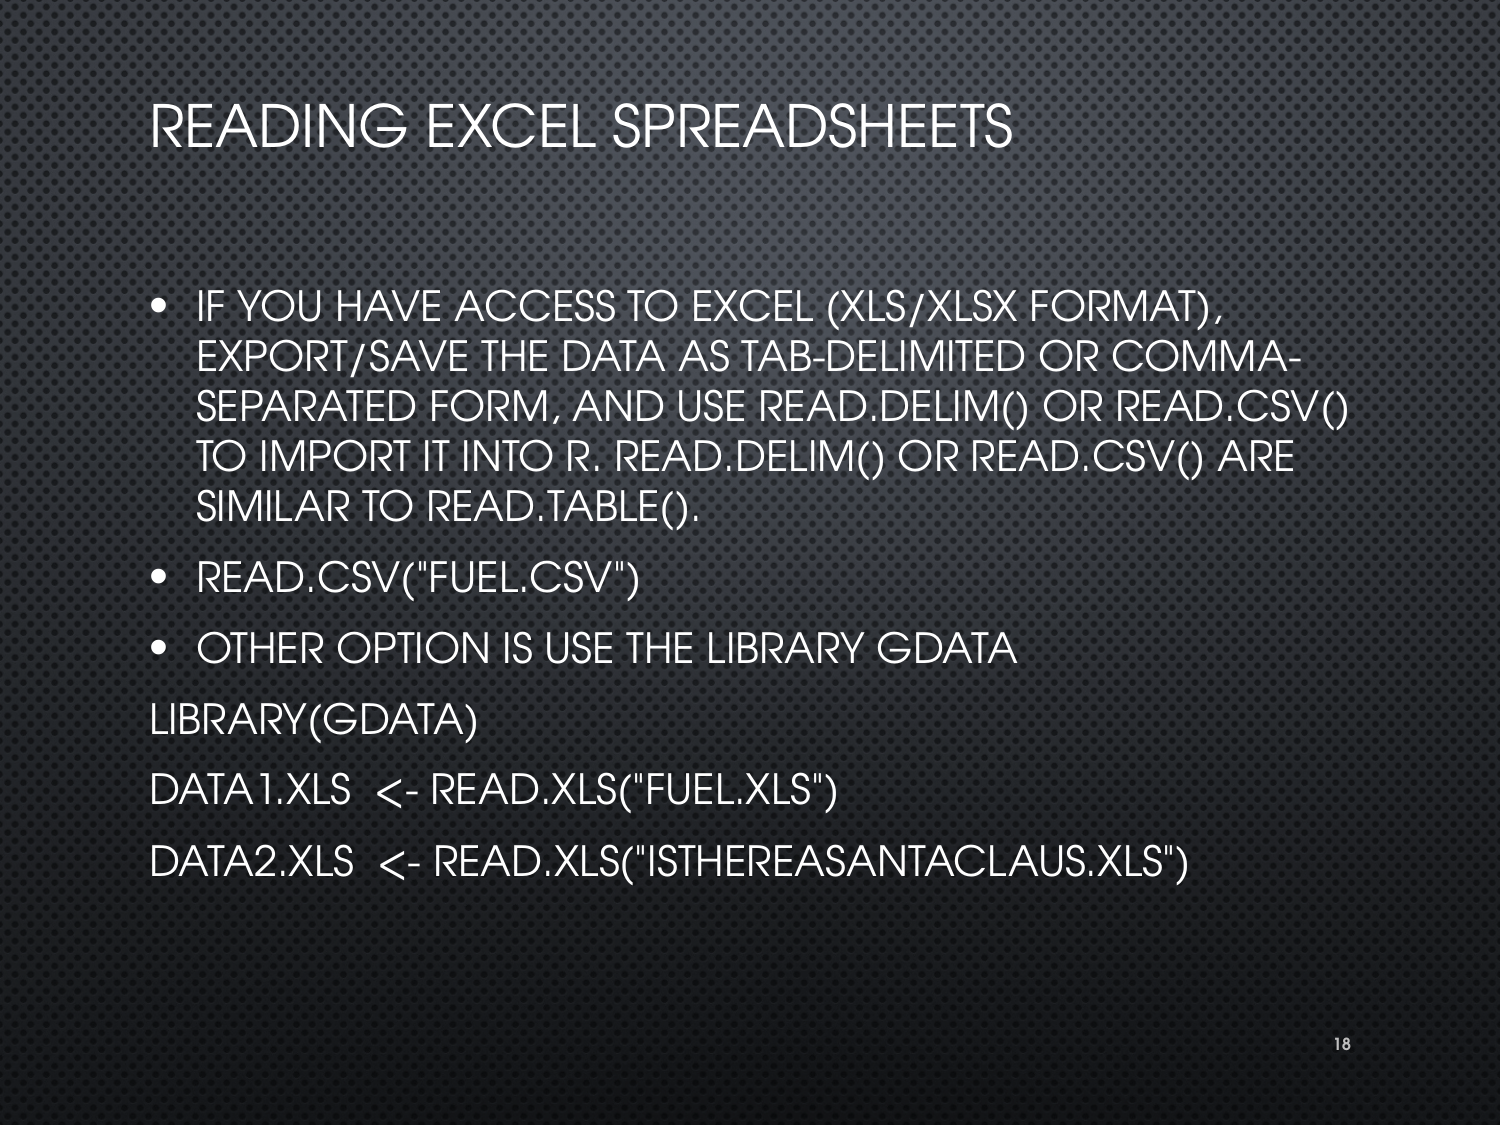

# Reading Excel spreadsheets

If you have access to Excel (xls/xlsx format), export/save the data as tab-delimited or comma-separated form, and use read.delim() or read.csv() to import it into R. read.delim() or read.csv() are similar to read.table().
read.csv("fuel.csv")
Other option is use the library gdata
library(gdata)
Data1.xls  <- read.xls("fuel.xls")
Data2.xls  <- read.xls("IsThereASantaClaus.xls")

18